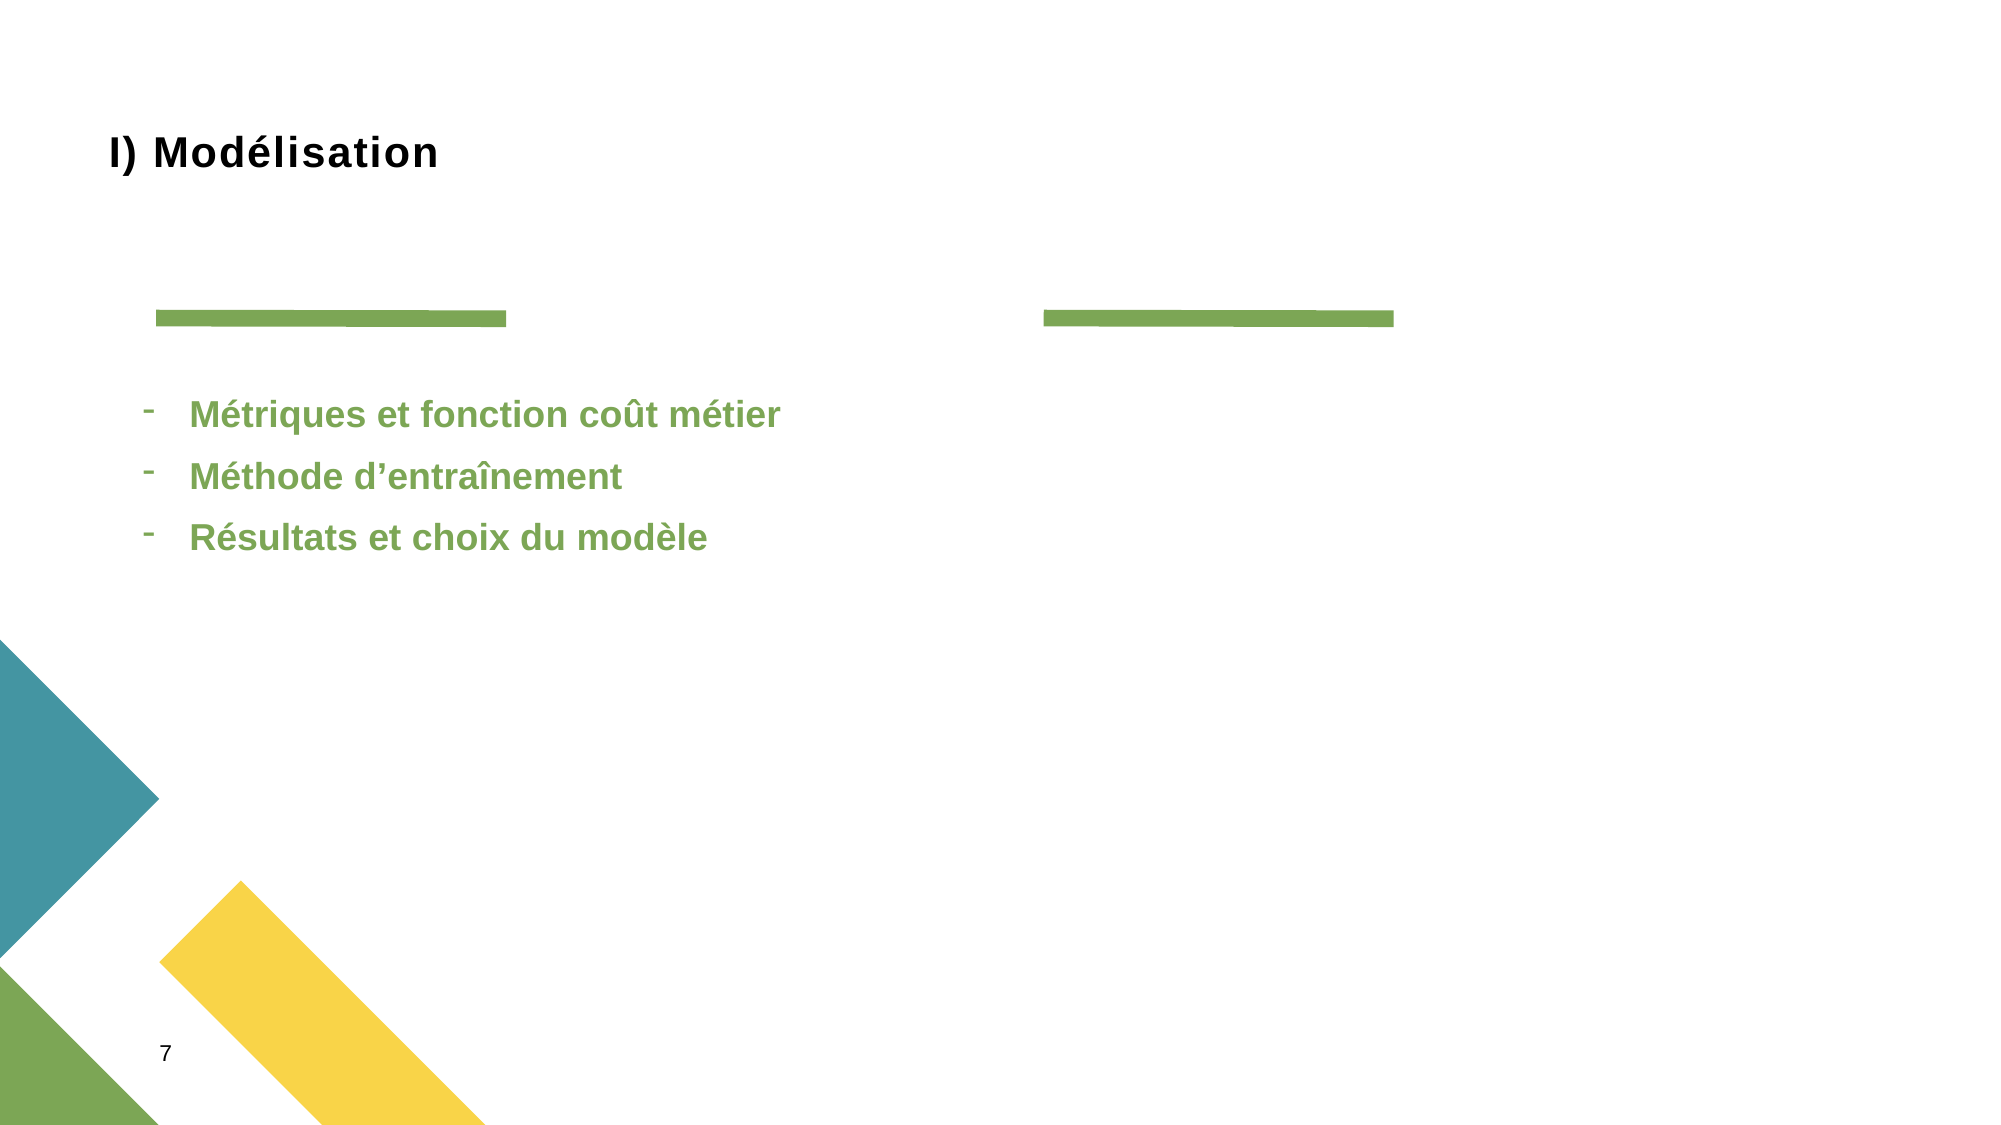

# I) Modélisation

Métriques et fonction coût métier
Méthode d’entraînement
Résultats et choix du modèle
7